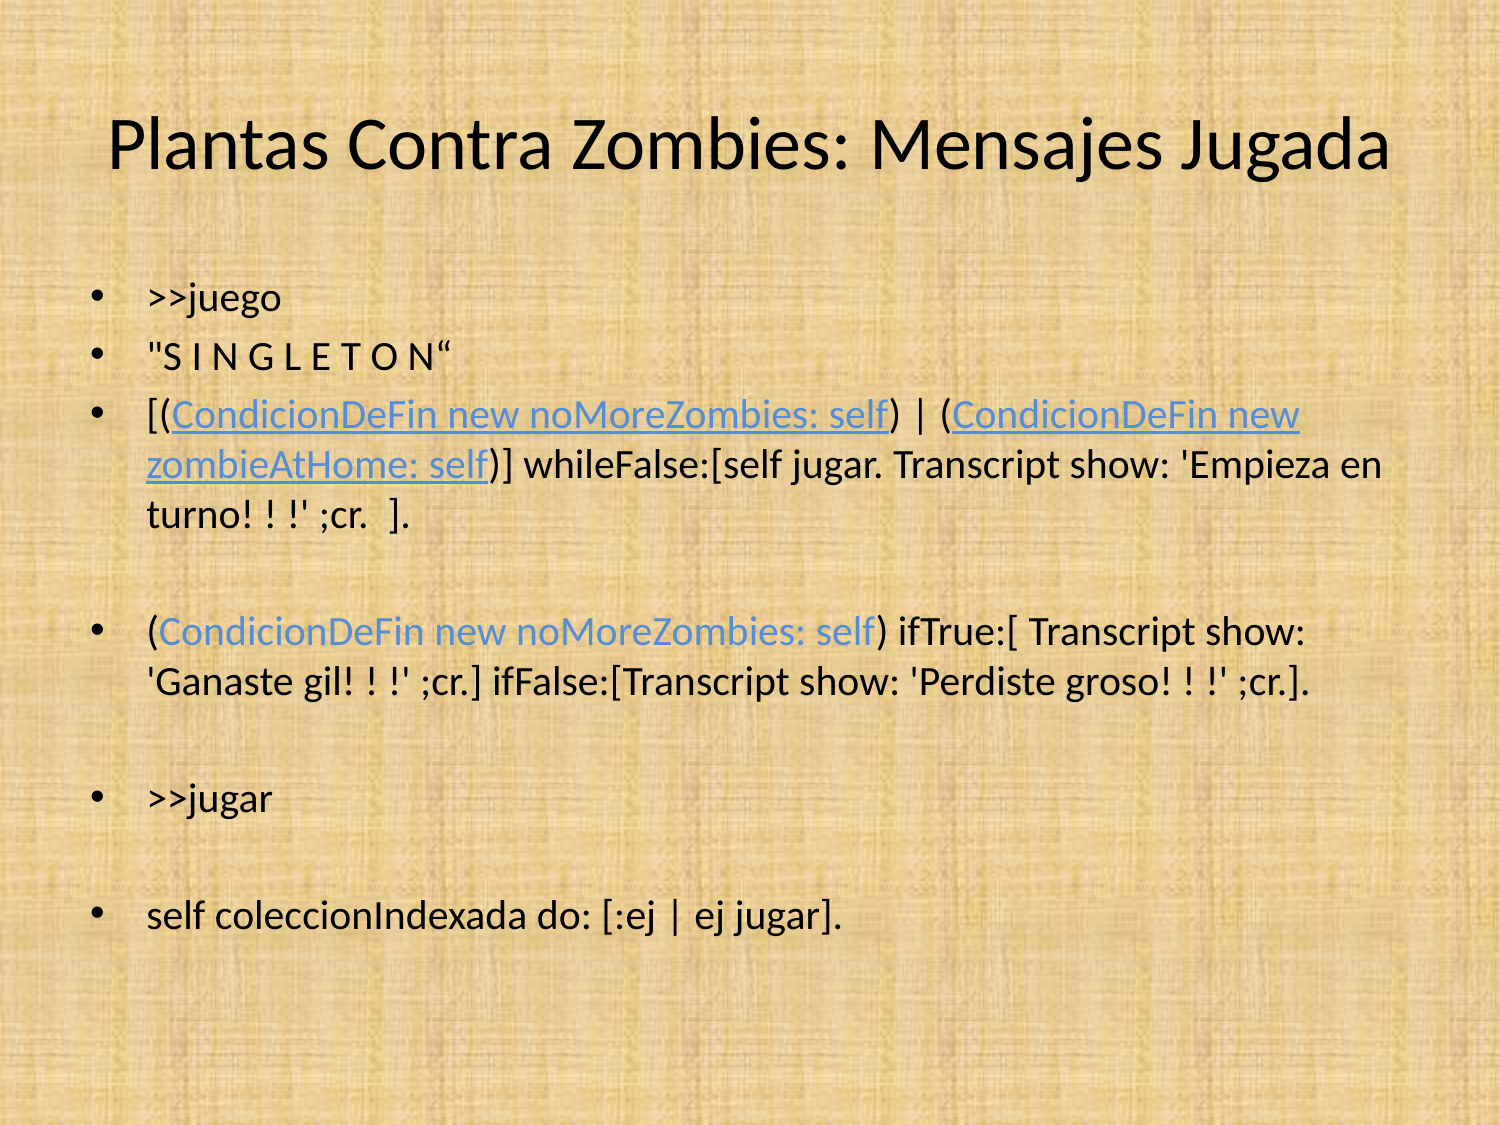

# Plantas Contra Zombies: Mensajes Jugada
>>juego
"S I N G L E T O N“
[(CondicionDeFin new noMoreZombies: self) | (CondicionDeFin new zombieAtHome: self)] whileFalse:[self jugar. Transcript show: 'Empieza en turno! ! !' ;cr.  ].

(CondicionDeFin new noMoreZombies: self) ifTrue:[ Transcript show: 'Ganaste gil! ! !' ;cr.] ifFalse:[Transcript show: 'Perdiste groso! ! !' ;cr.].

>>jugar

self coleccionIndexada do: [:ej | ej jugar].